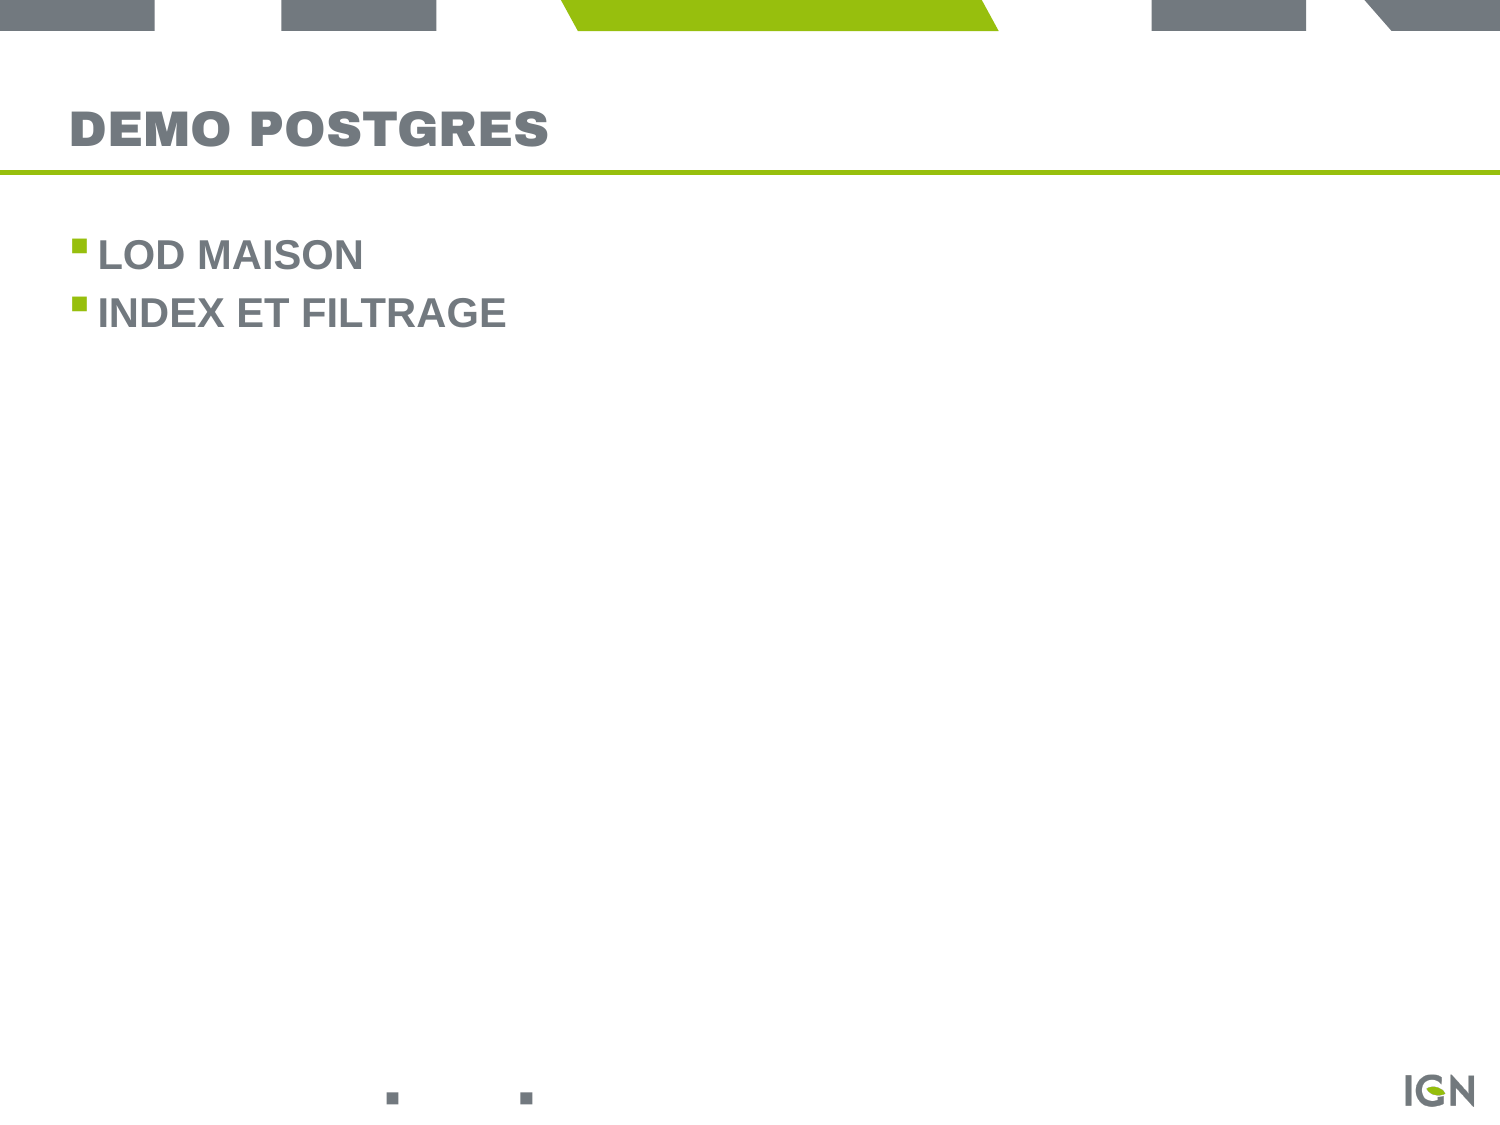

# Demo postgres
LOD maison
Index et filtrage